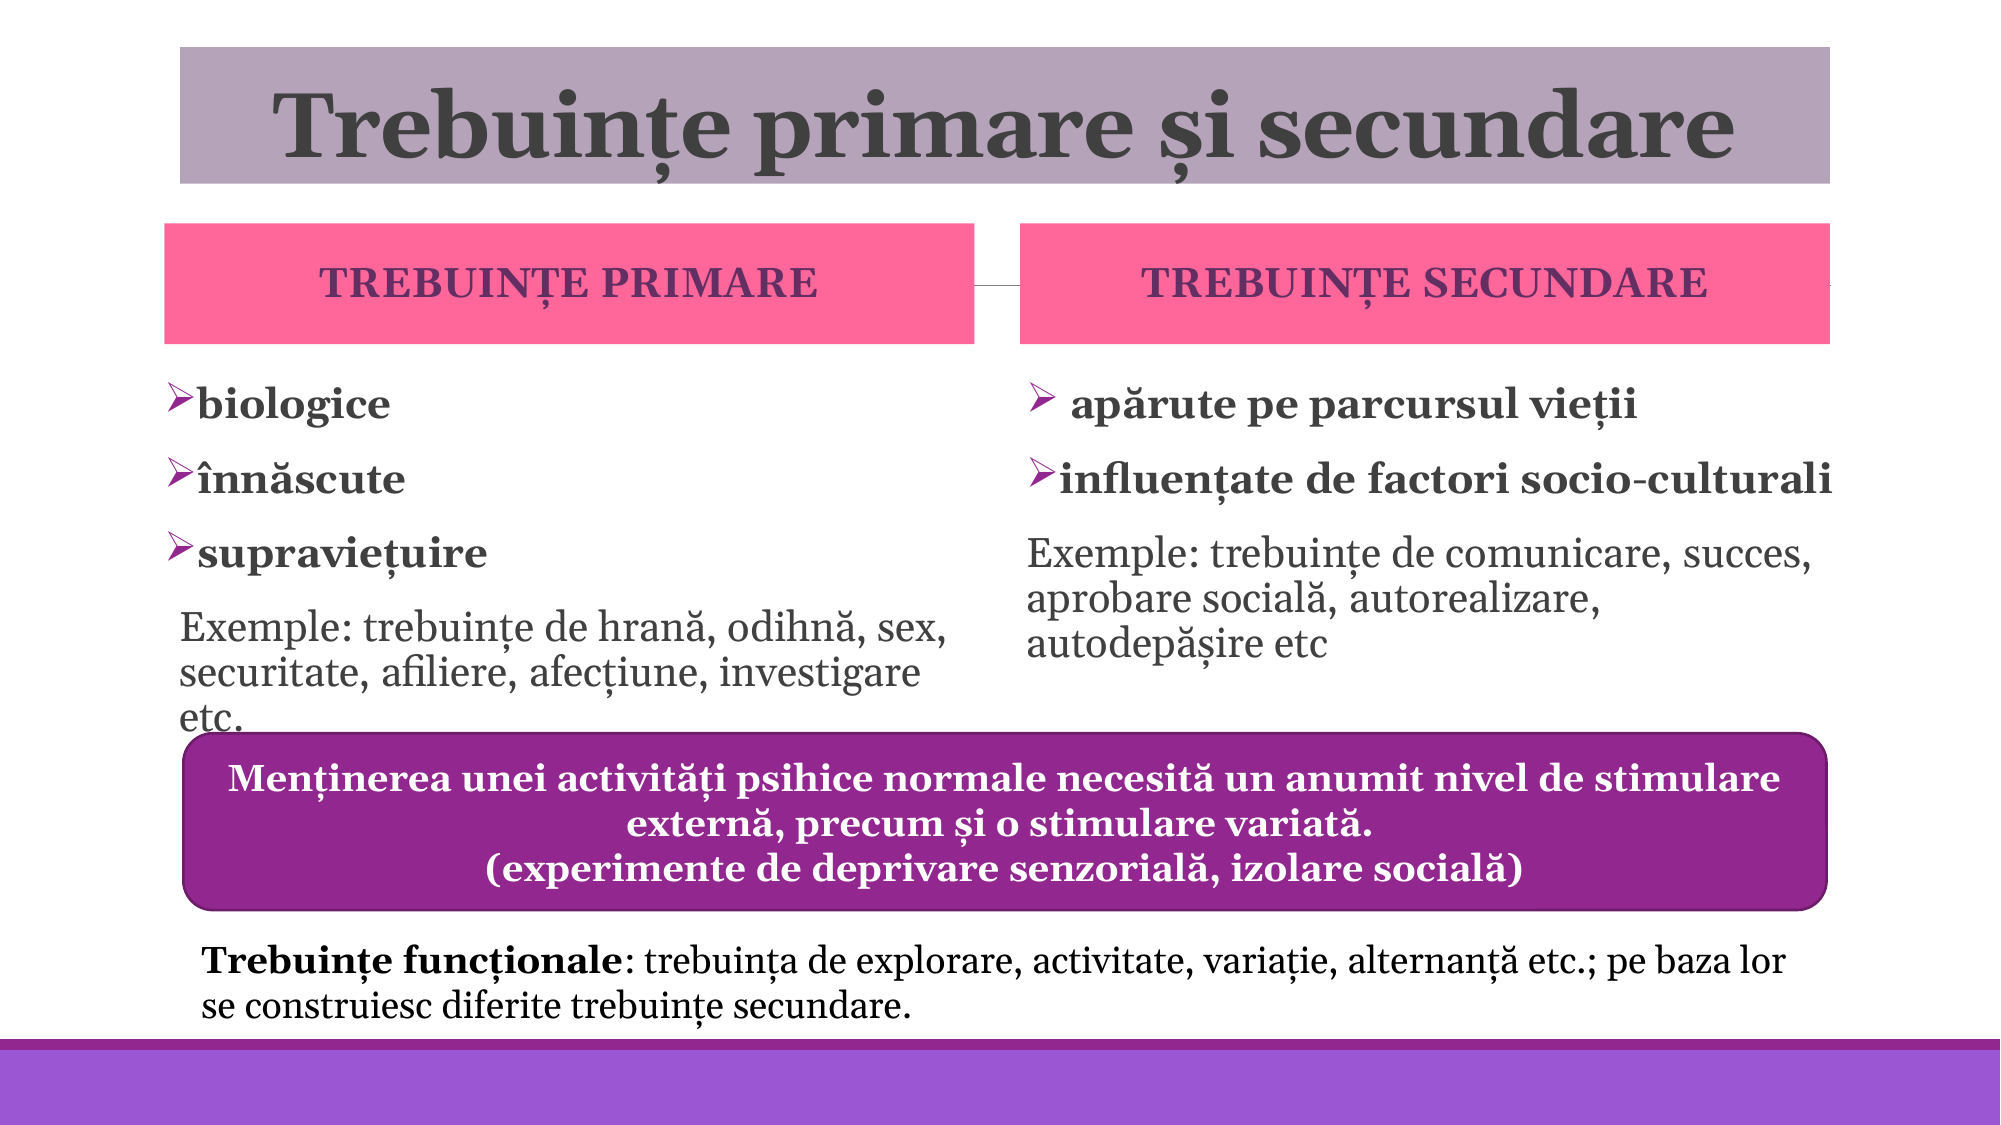

# Trebuințe primare și secundare
Trebuințe primare
Trebuințe secundare
biologice
înnăscute
supraviețuire
Exemple: trebuințe de hrană, odihnă, sex, securitate, afiliere, afecțiune, investigare etc.
 apărute pe parcursul vieții
influențate de factori socio-culturali
Exemple: trebuințe de comunicare, succes, aprobare socială, autorealizare, autodepășire etc
Menținerea unei activități psihice normale necesită un anumit nivel de stimulare externă, precum și o stimulare variată.
(experimente de deprivare senzorială, izolare socială)
Trebuințe funcționale: trebuința de explorare, activitate, variație, alternanță etc.; pe baza lor se construiesc diferite trebuințe secundare.